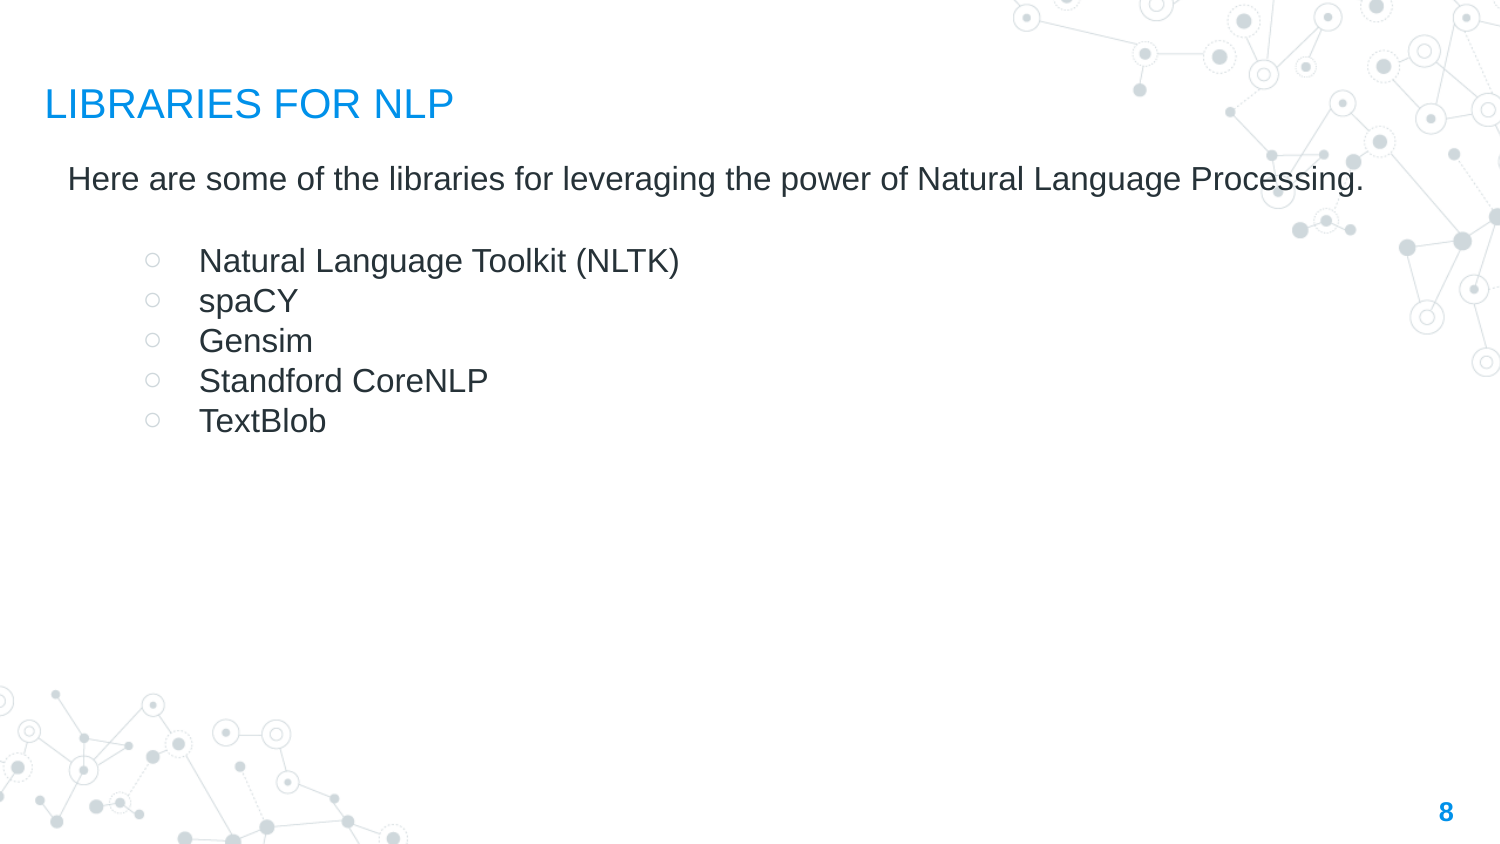

LIBRARIES FOR NLP
Here are some of the libraries for leveraging the power of Natural Language Processing.

Natural Language Toolkit (NLTK)
spaCY
Gensim
Standford CoreNLP
TextBlob
8